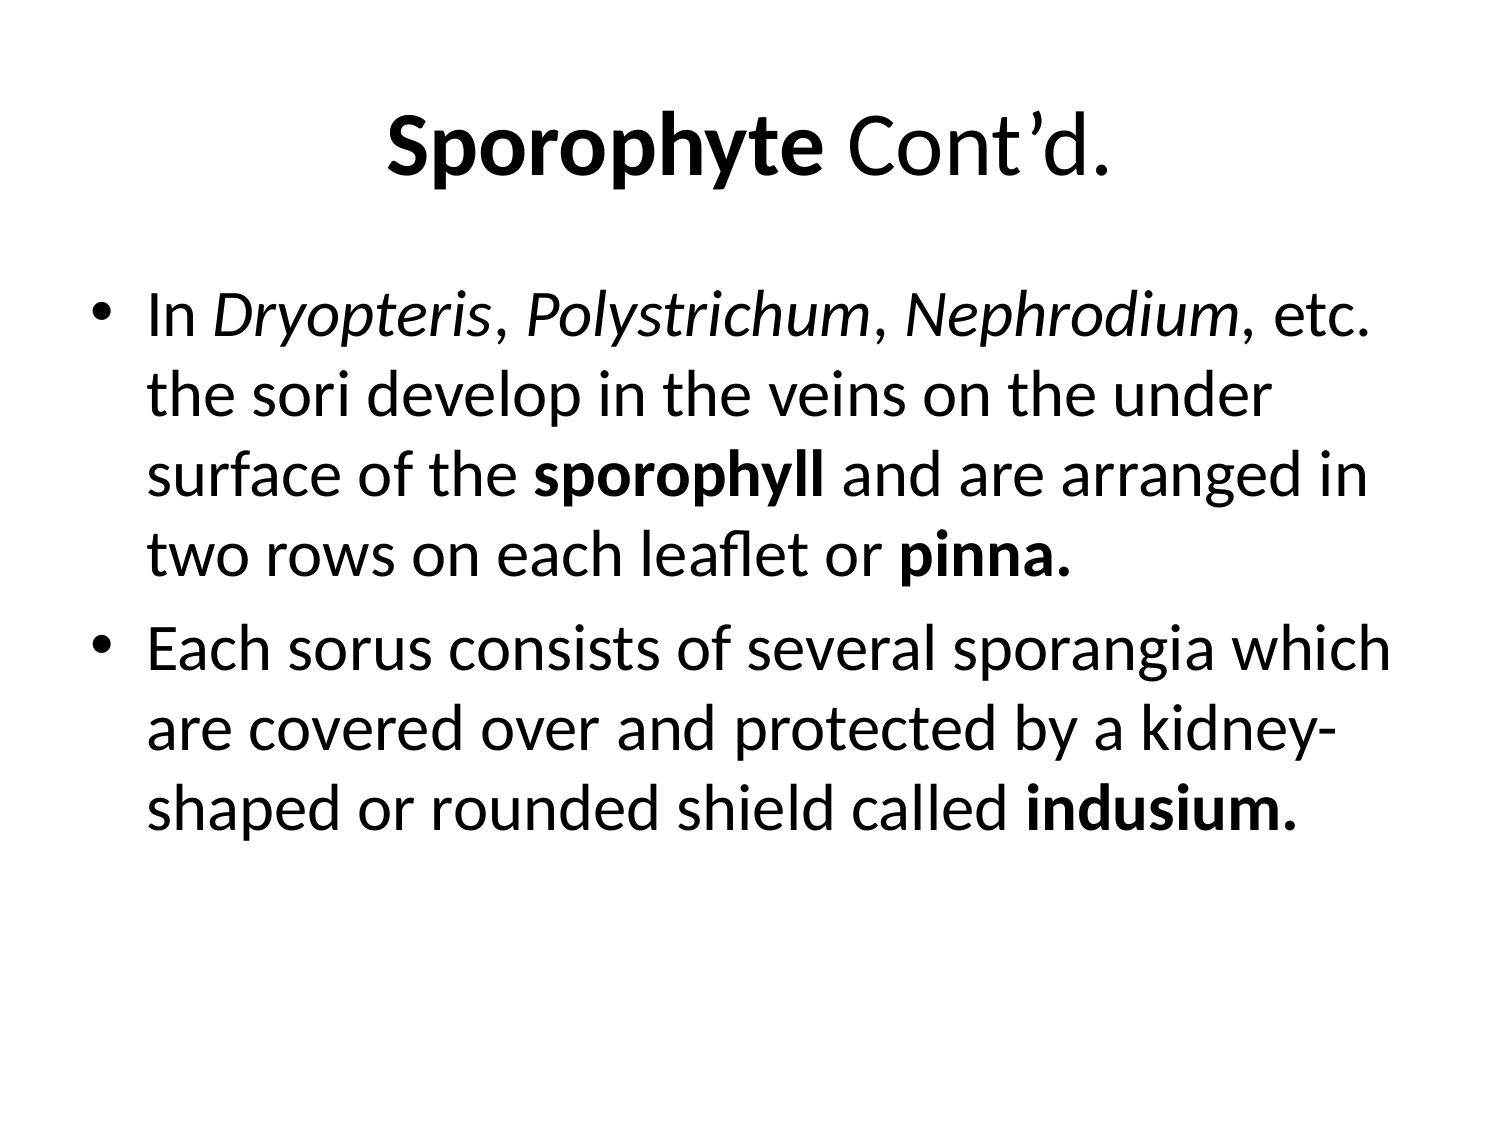

# Sporophyte Cont’d.
In Dryopteris, Polystrichum, Nephrodium, etc. the sori develop in the veins on the under surface of the sporophyll and are arranged in two rows on each leaflet or pinna.
Each sorus consists of several sporangia which are covered over and protected by a kidney- shaped or rounded shield called indusium.